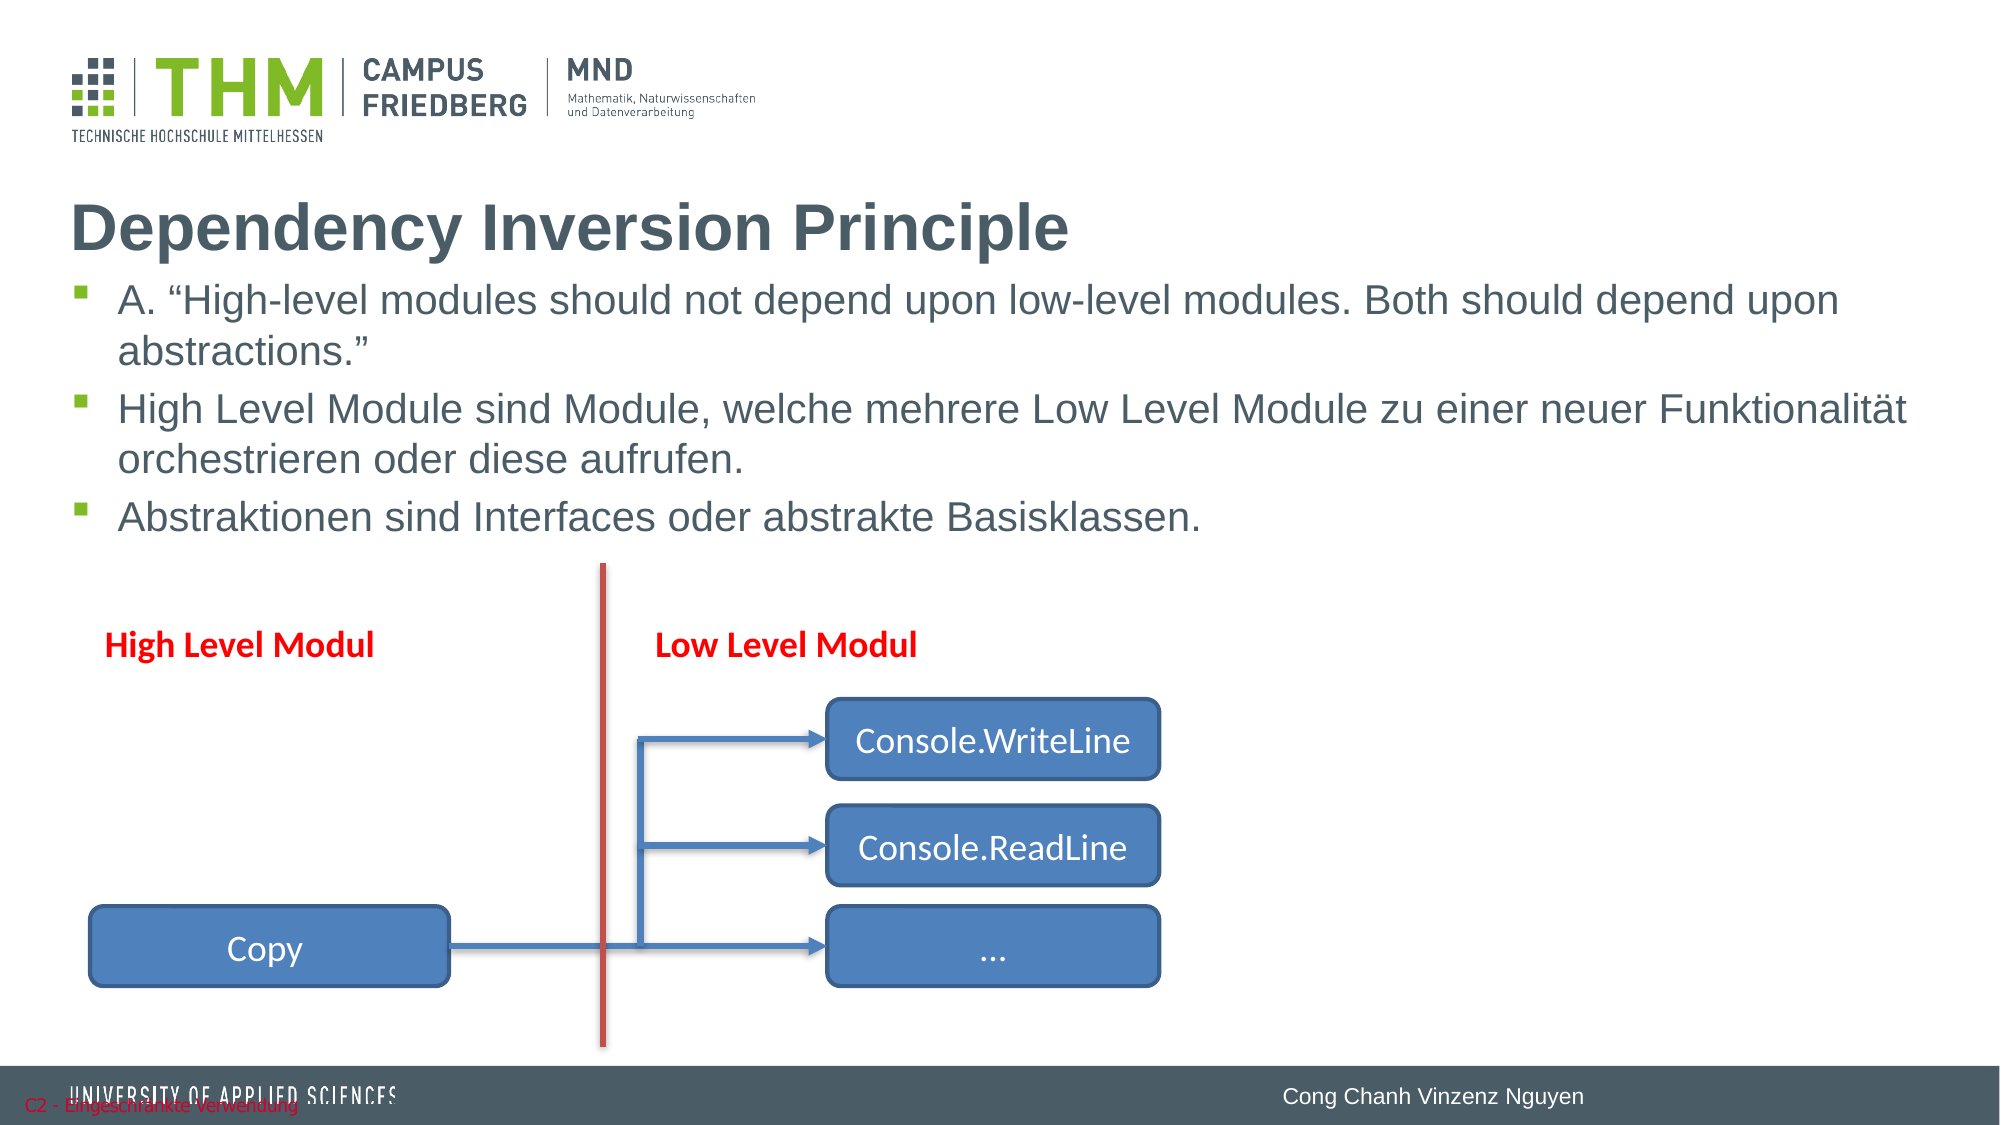

# Dependency Inversion Principle
A. “High-level modules should not depend upon low-level modules. Both should depend upon abstractions.”
High Level Module sind Module, welche mehrere Low Level Module zu einer neuer Funktionalität orchestrieren oder diese aufrufen.
Abstraktionen sind Interfaces oder abstrakte Basisklassen.

High Level Modul
Low Level Modul
Console.WriteLine
Console.ReadLine
Copy
…